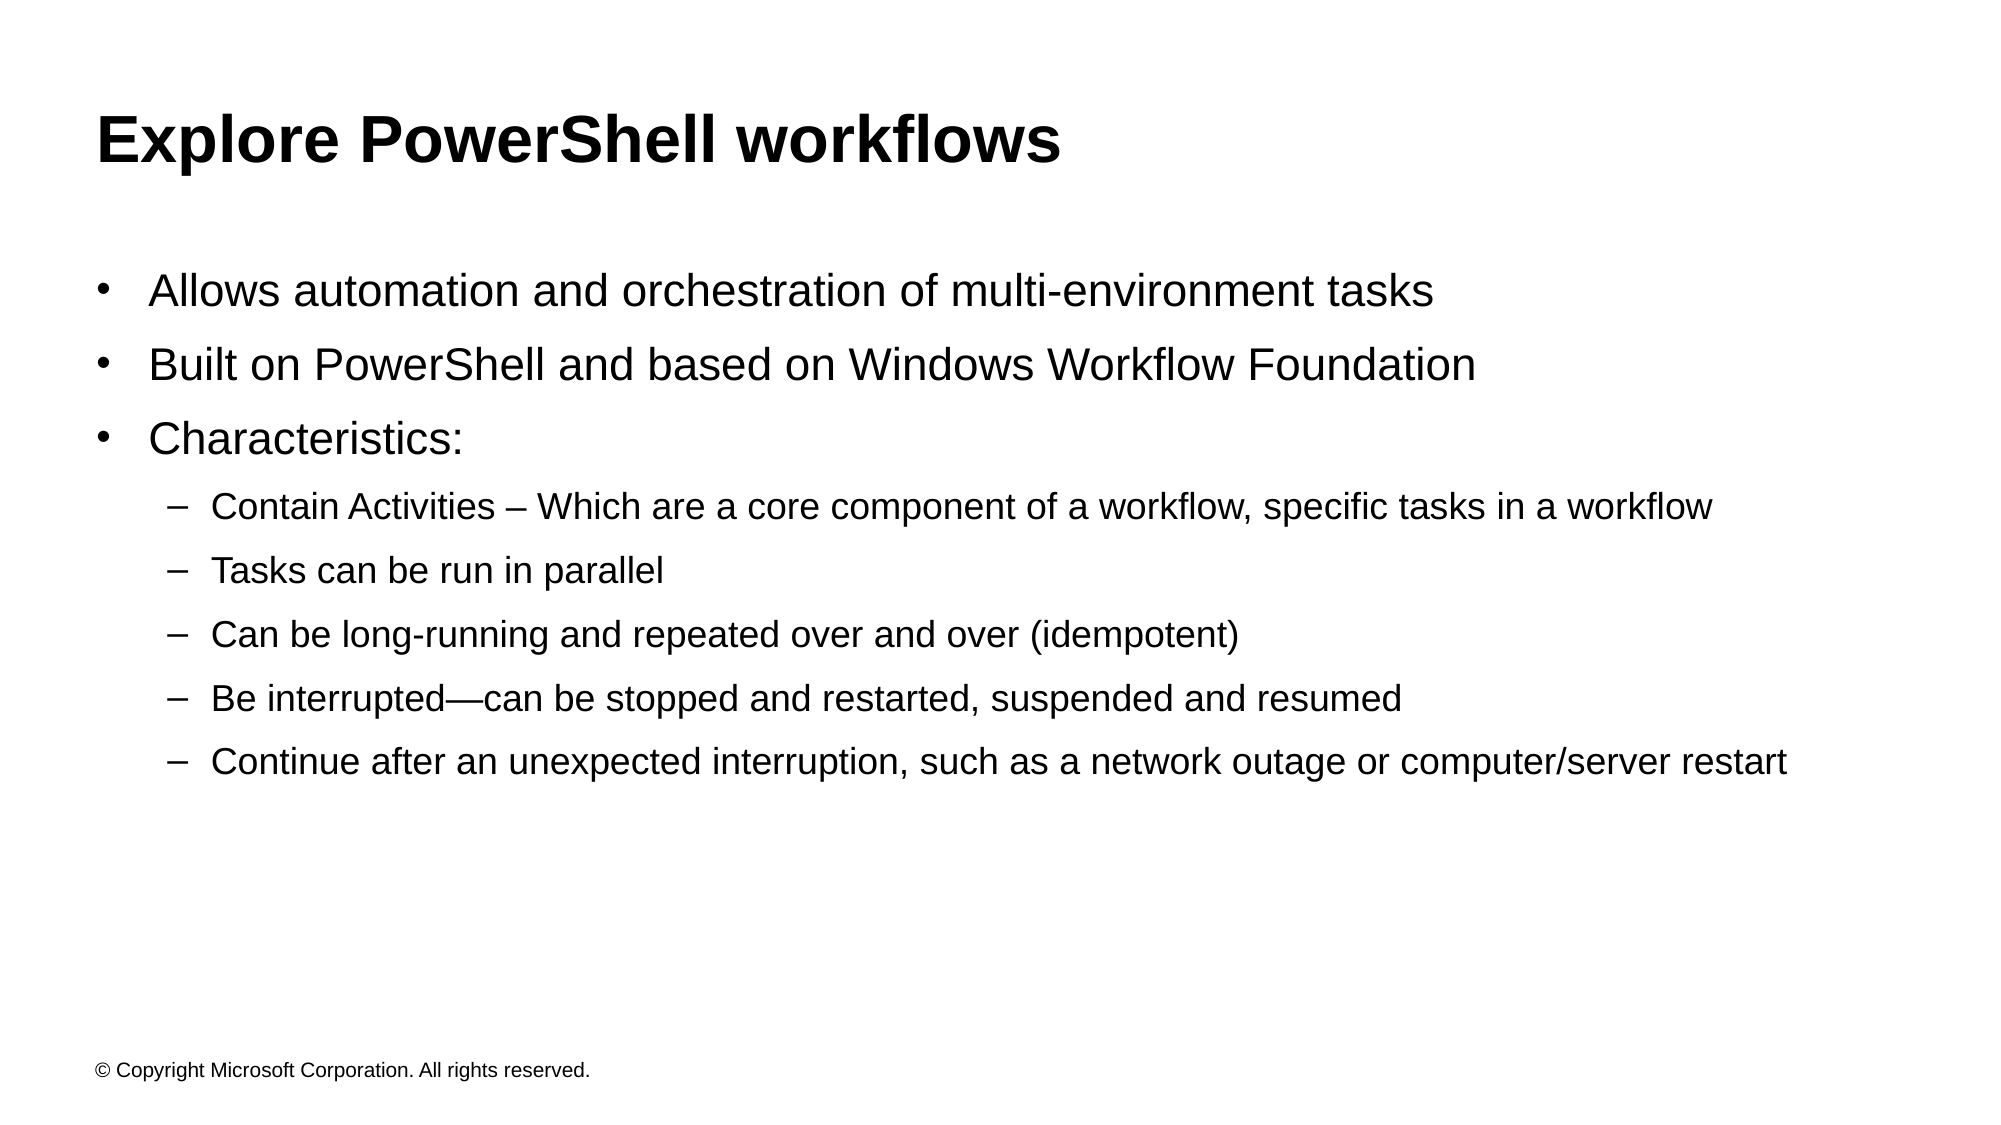

# Explore PowerShell workflows
Allows automation and orchestration of multi-environment tasks
Built on PowerShell and based on Windows Workflow Foundation
Characteristics:
Contain Activities – Which are a core component of a workflow, specific tasks in a workflow
Tasks can be run in parallel
Can be long-running and repeated over and over (idempotent)
Be interrupted—can be stopped and restarted, suspended and resumed
Continue after an unexpected interruption, such as a network outage or computer/server restart